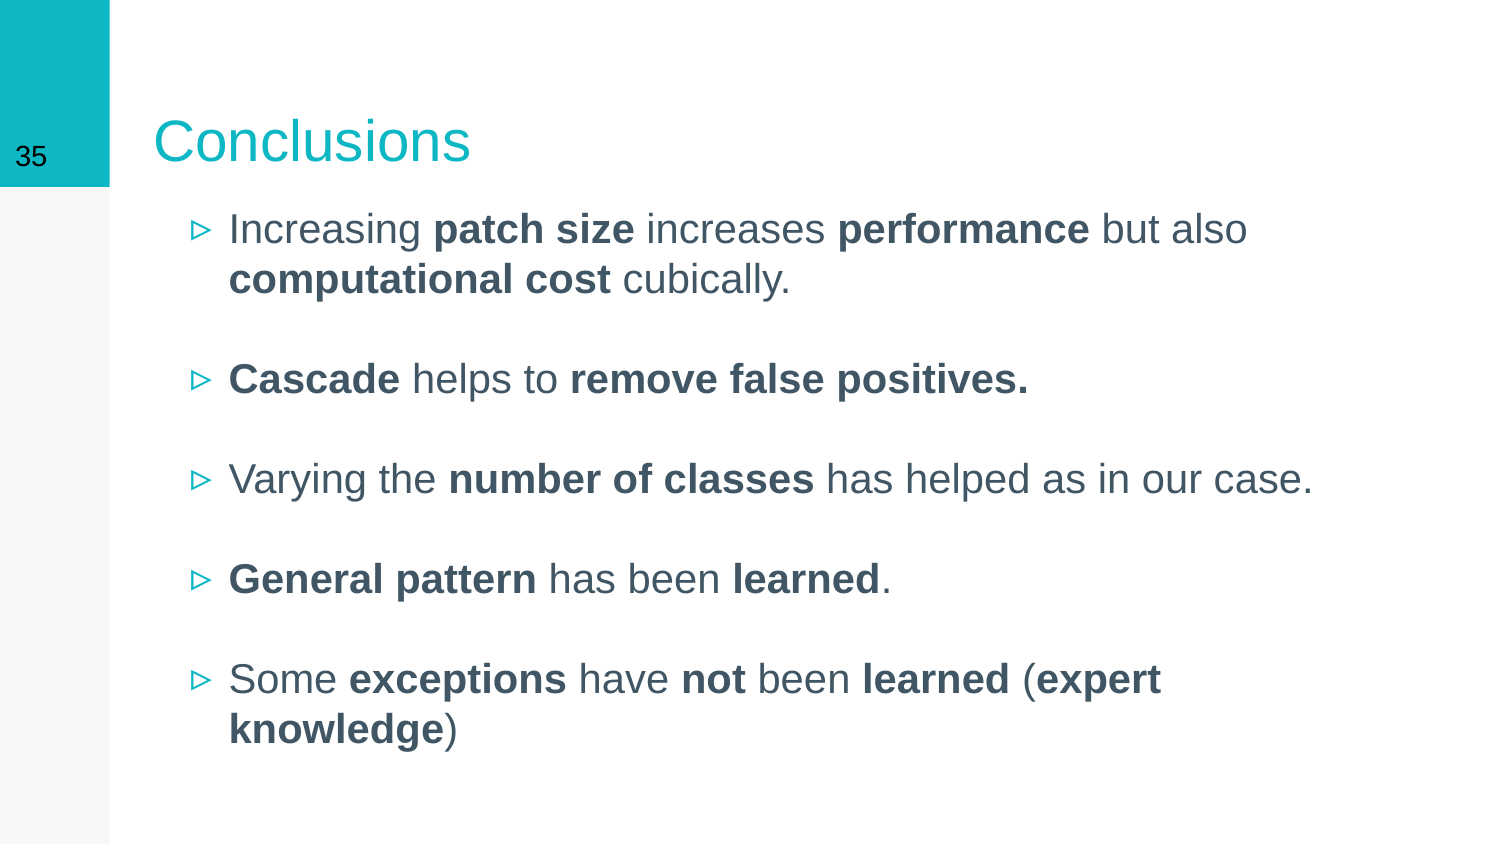

35
# Conclusions
Increasing patch size increases performance but also computational cost cubically.

Cascade helps to remove false positives.

Varying the number of classes has helped as in our case.

General pattern has been learned.

Some exceptions have not been learned (expert knowledge)